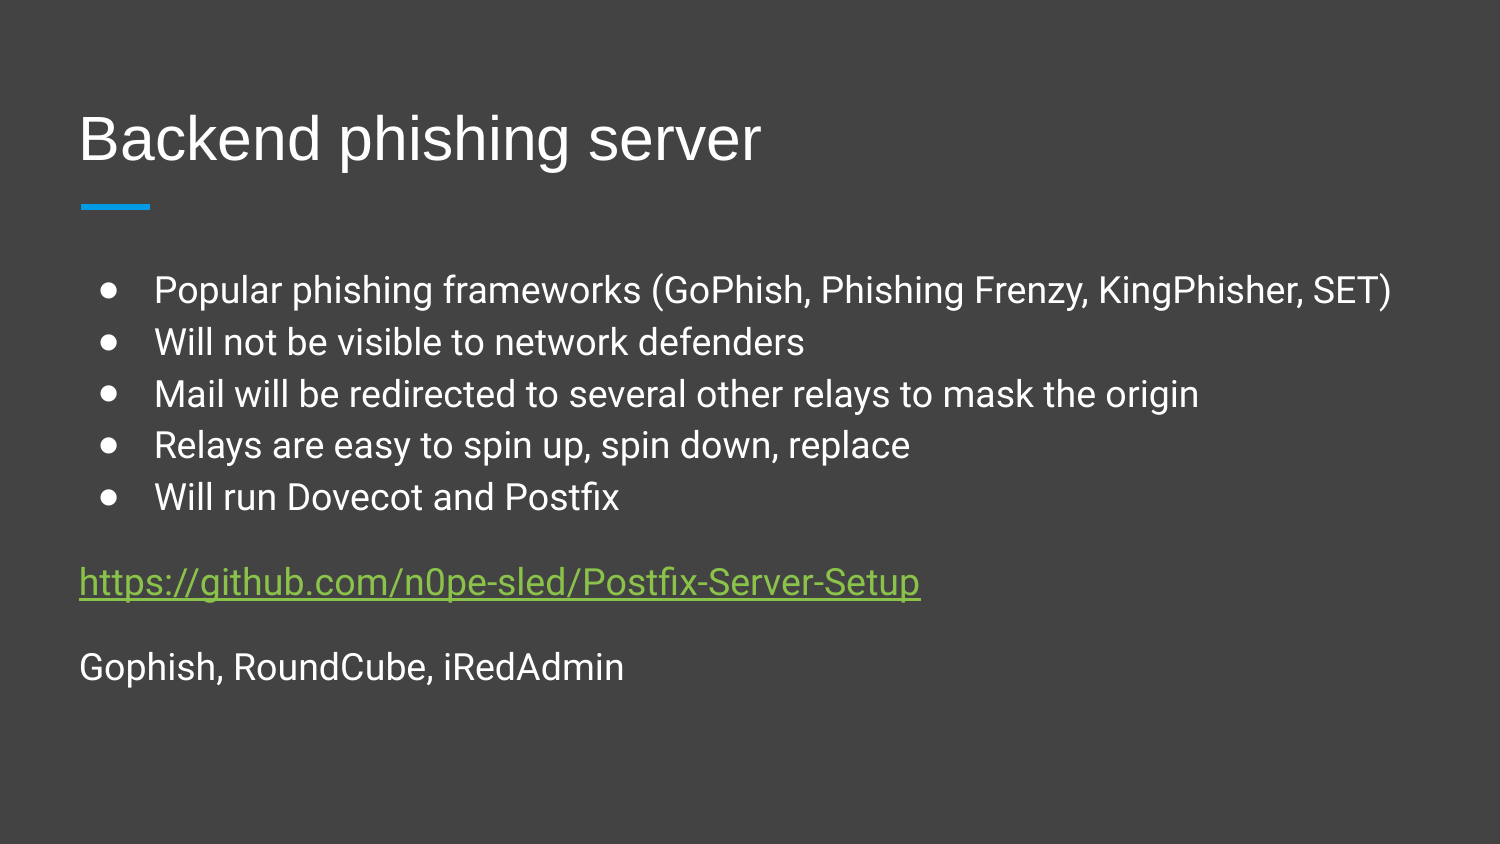

# Backend phishing server
Popular phishing frameworks (GoPhish, Phishing Frenzy, KingPhisher, SET)
Will not be visible to network defenders
Mail will be redirected to several other relays to mask the origin
Relays are easy to spin up, spin down, replace
Will run Dovecot and Postfix
https://github.com/n0pe-sled/Postfix-Server-Setup
Gophish, RoundCube, iRedAdmin